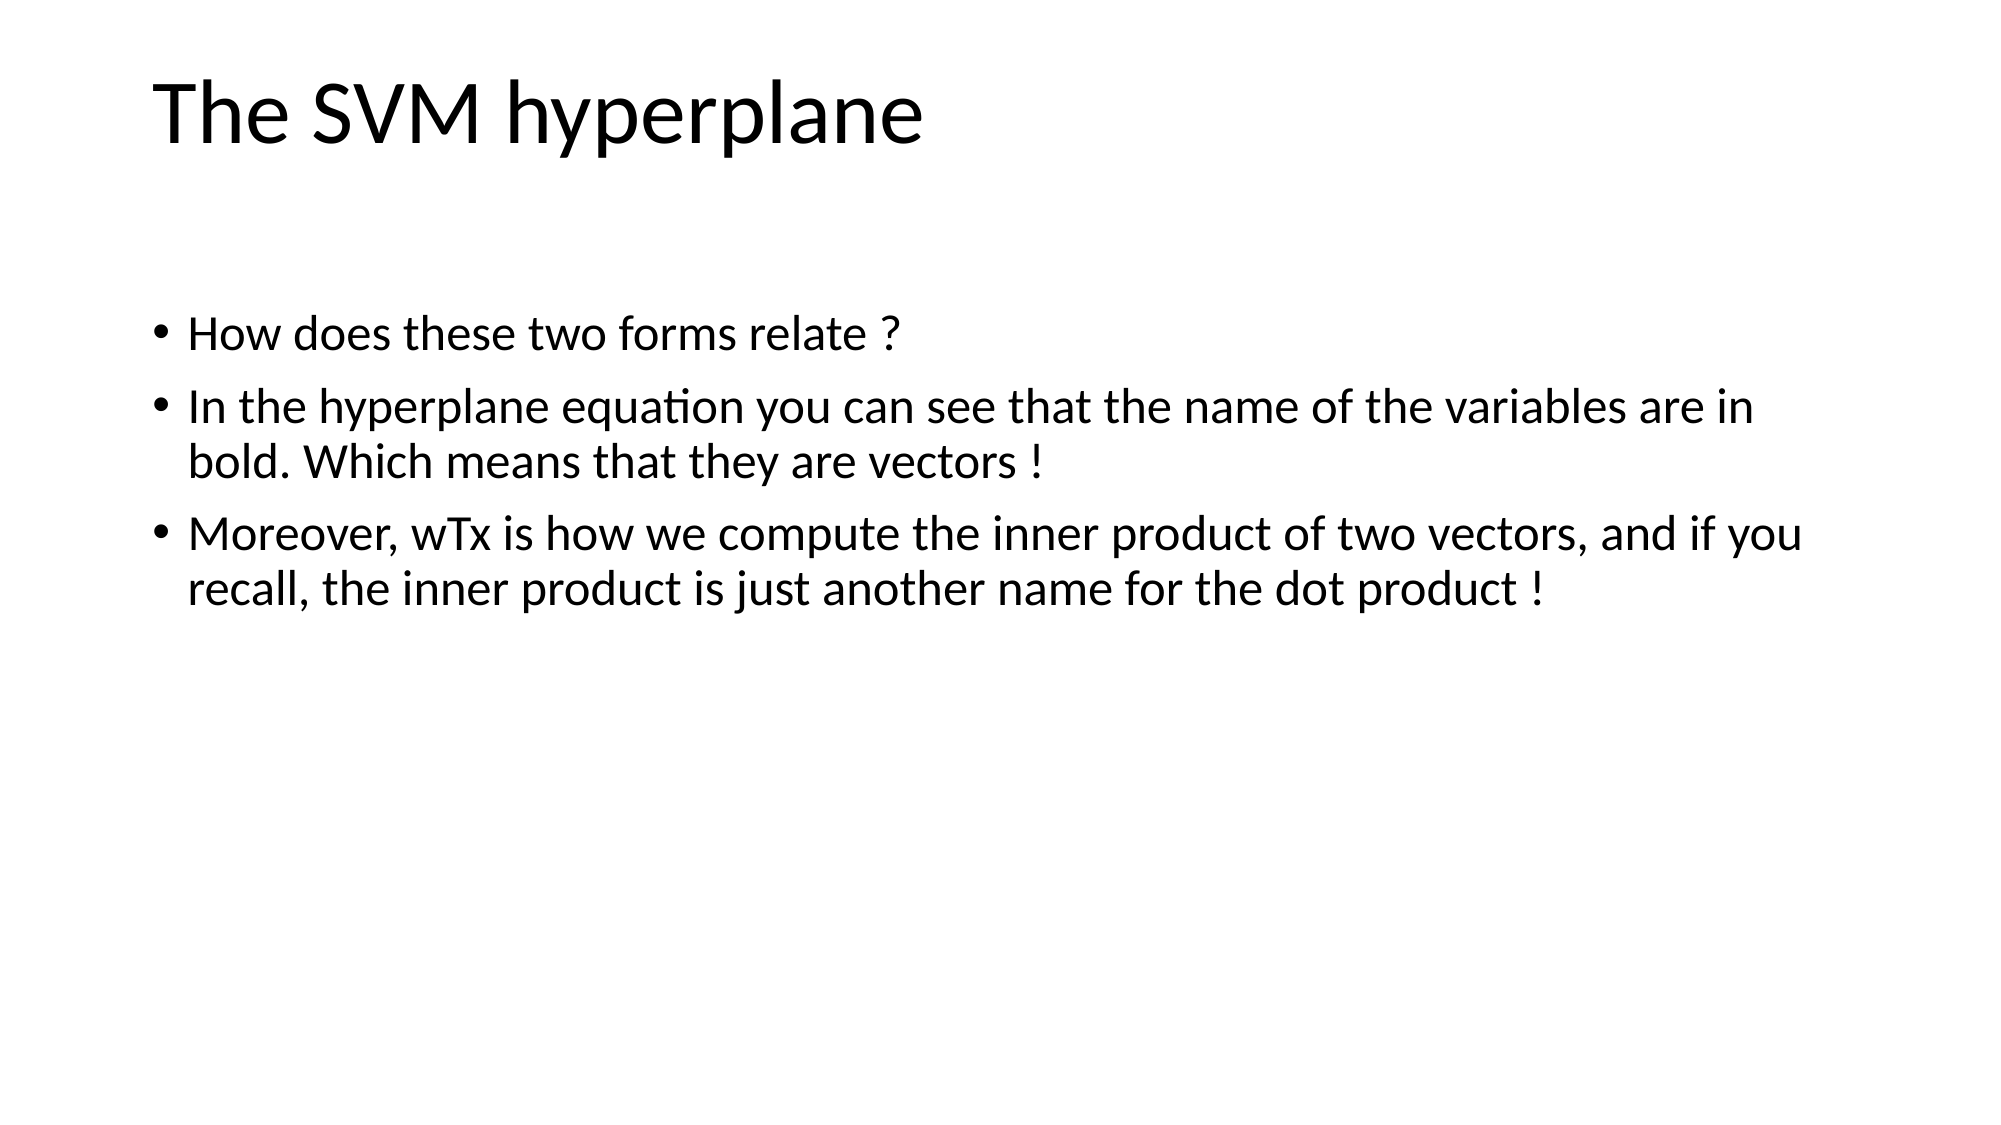

# The SVM hyperplane
How does these two forms relate ?
In the hyperplane equation you can see that the name of the variables are in bold. Which means that they are vectors !
Moreover, wTx is how we compute the inner product of two vectors, and if you recall, the inner product is just another name for the dot product !